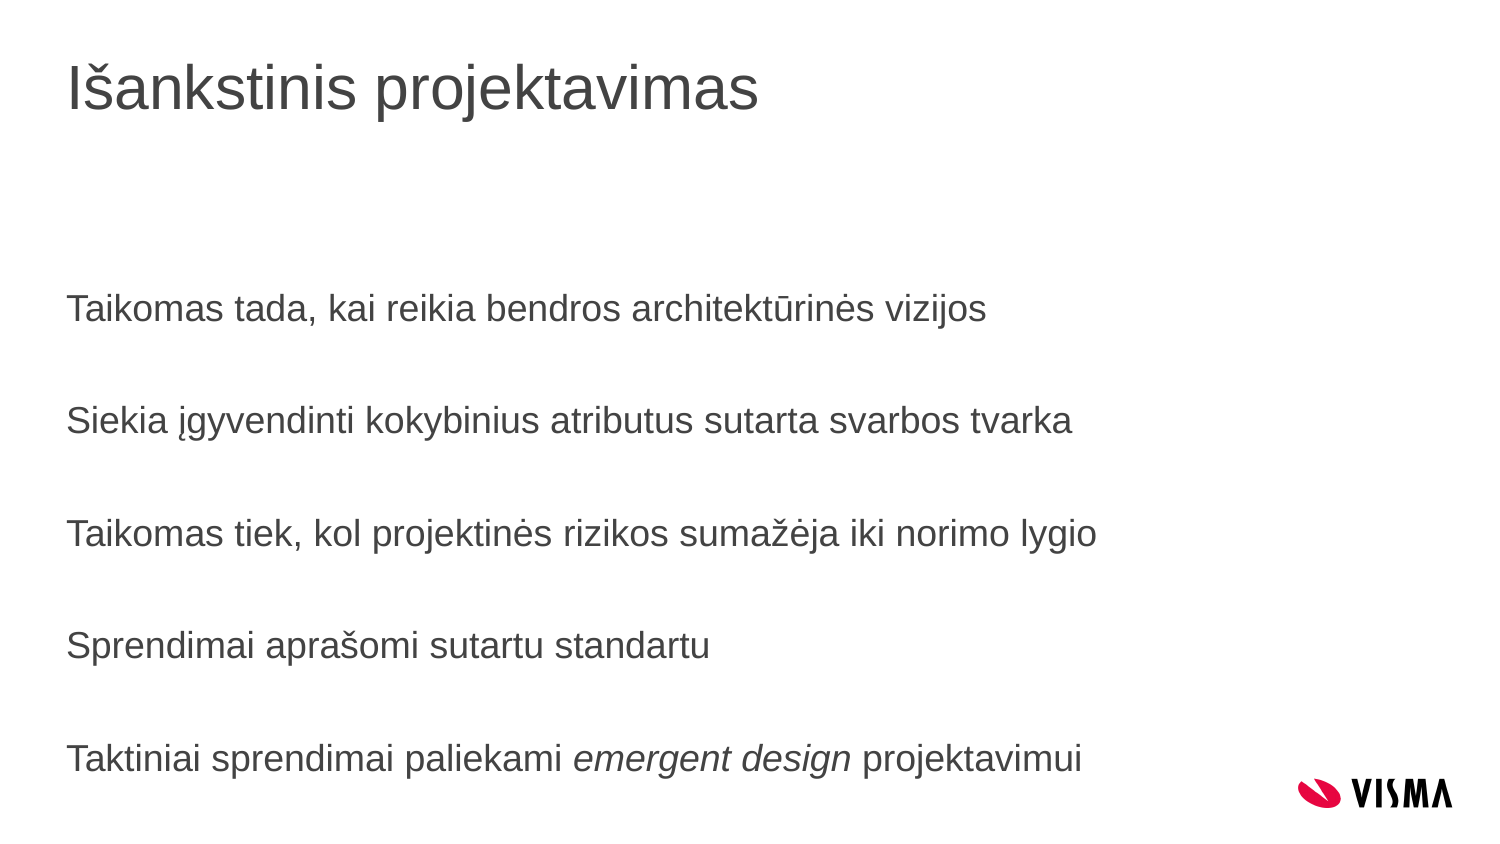

# Išankstinis projektavimas
Taikomas tada, kai reikia bendros architektūrinės vizijos
Siekia įgyvendinti kokybinius atributus sutarta svarbos tvarka
Taikomas tiek, kol projektinės rizikos sumažėja iki norimo lygio
Sprendimai aprašomi sutartu standartu
Taktiniai sprendimai paliekami emergent design projektavimui